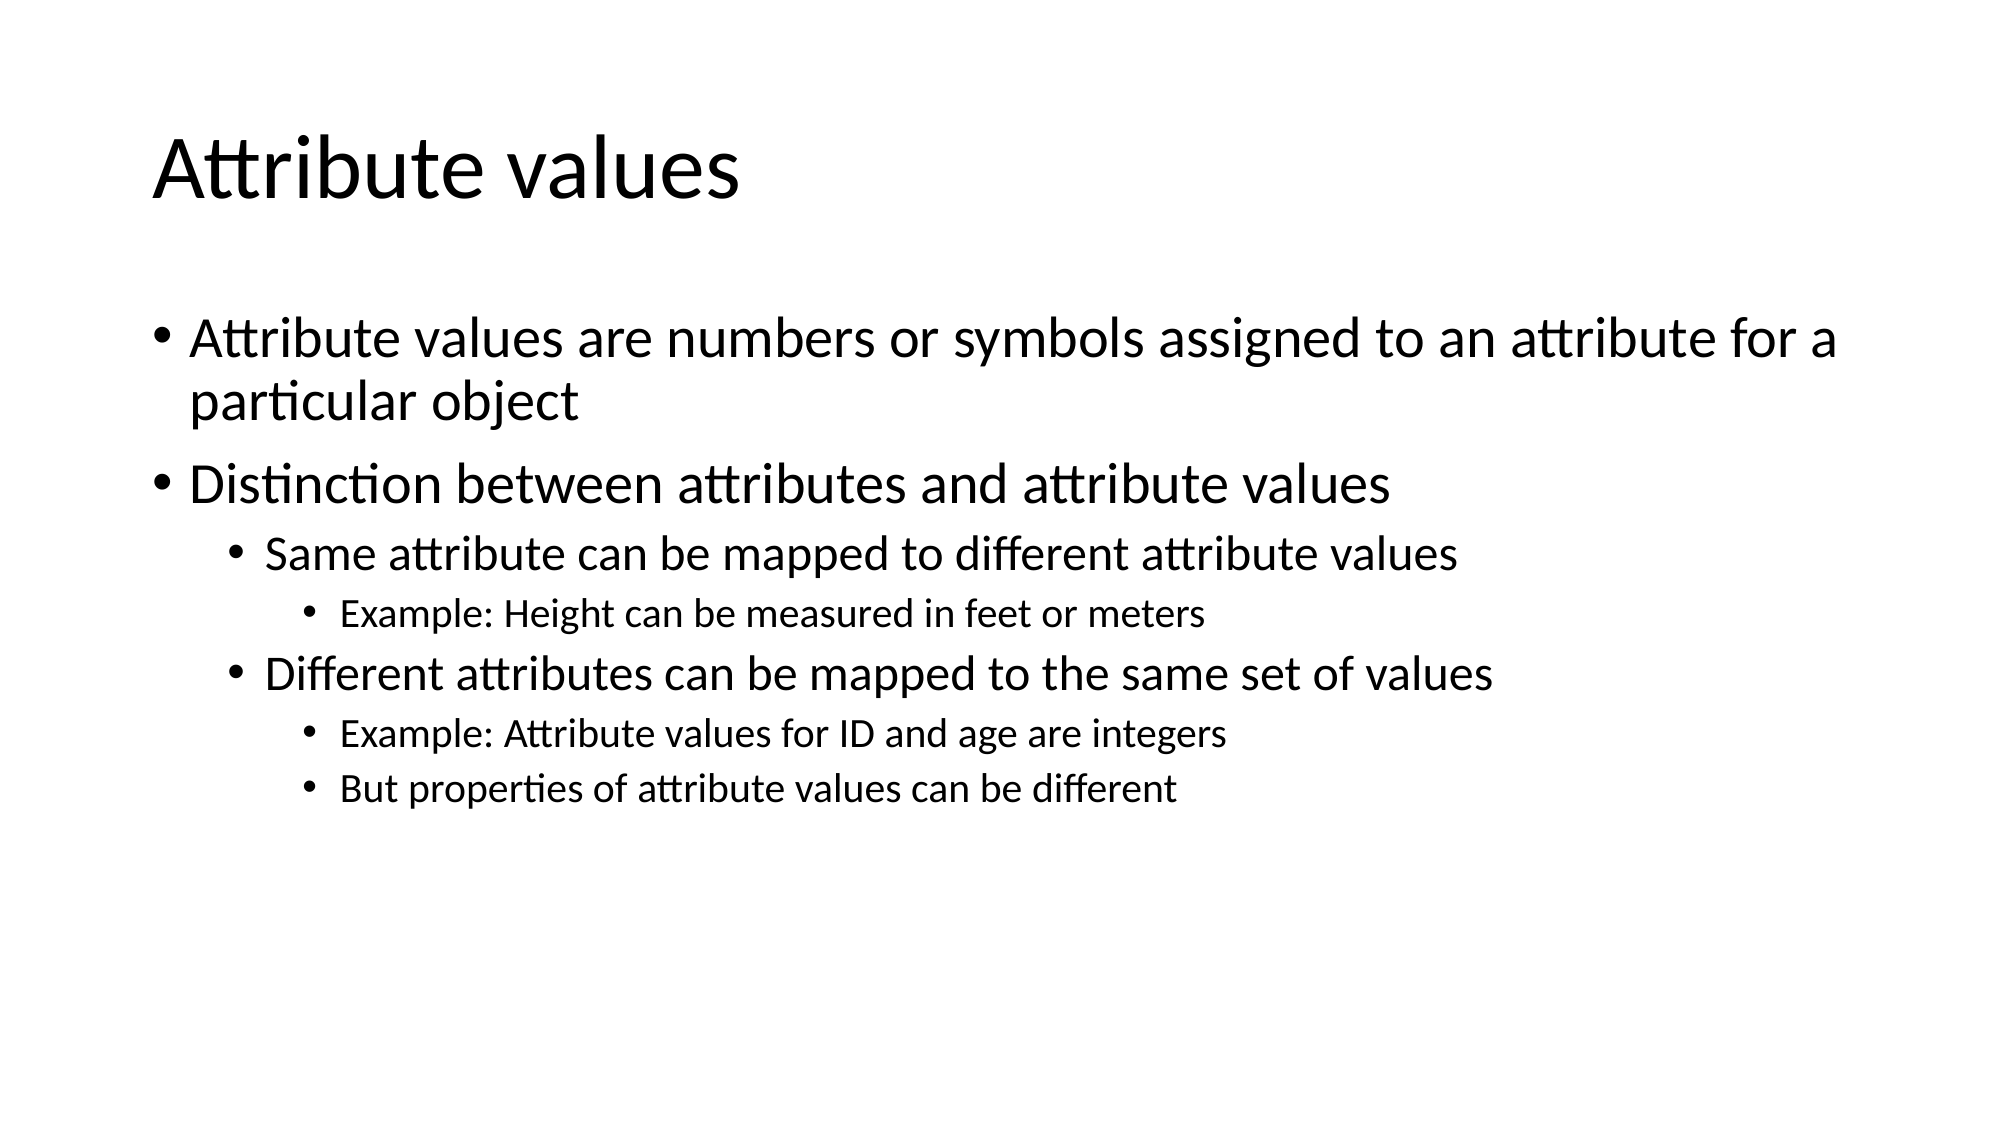

# Attribute values
Attribute values are numbers or symbols assigned to an attribute for a particular object
Distinction between attributes and attribute values
Same attribute can be mapped to different attribute values
Example: Height can be measured in feet or meters
Different attributes can be mapped to the same set of values
Example: Attribute values for ID and age are integers
But properties of attribute values can be different